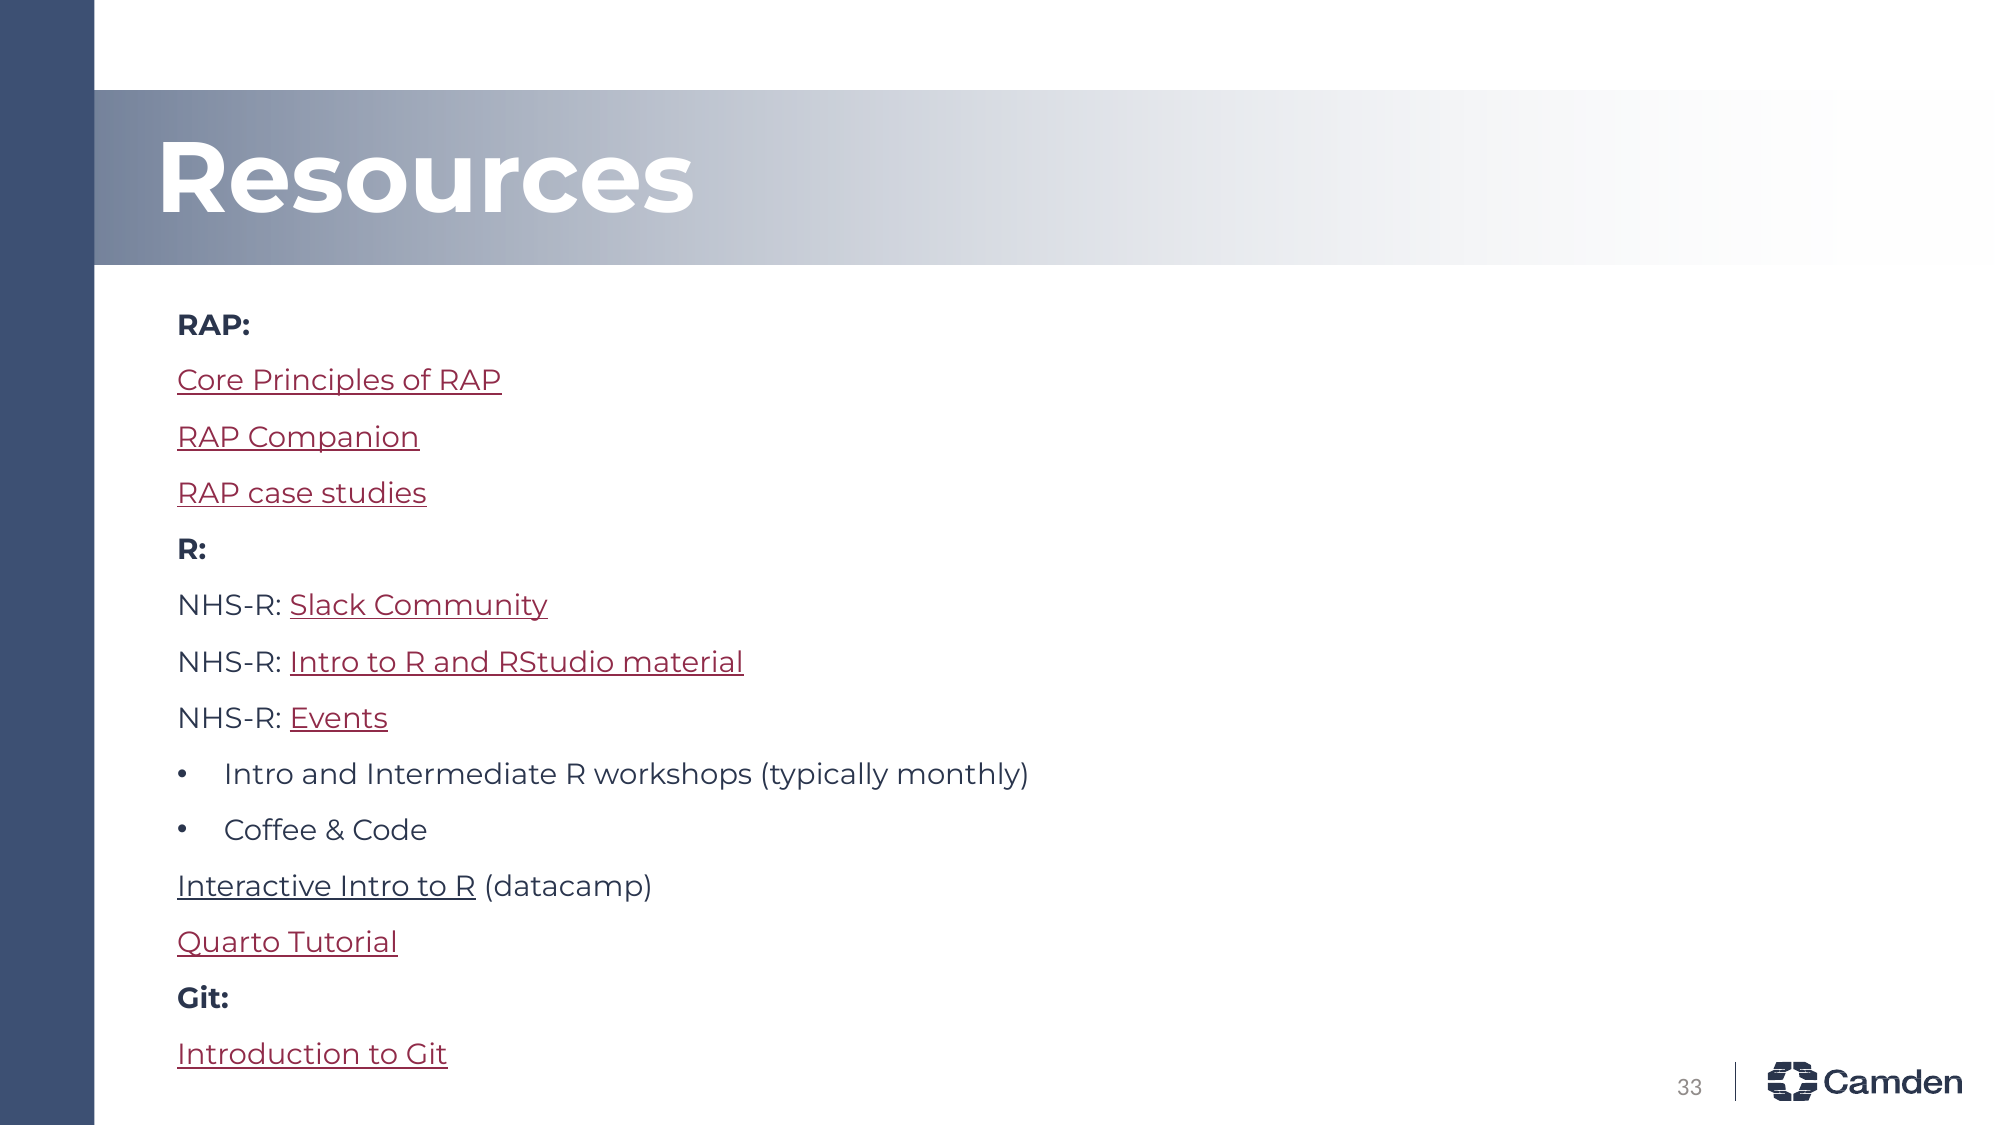

Resources
RAP:
Core Principles of RAP
RAP Companion
RAP case studies
R:
NHS-R: Slack Community
NHS-R: Intro to R and RStudio material
NHS-R: Events
Intro and Intermediate R workshops (typically monthly)
Coffee & Code
Interactive Intro to R (datacamp)
Quarto Tutorial
Git:
Introduction to Git

33